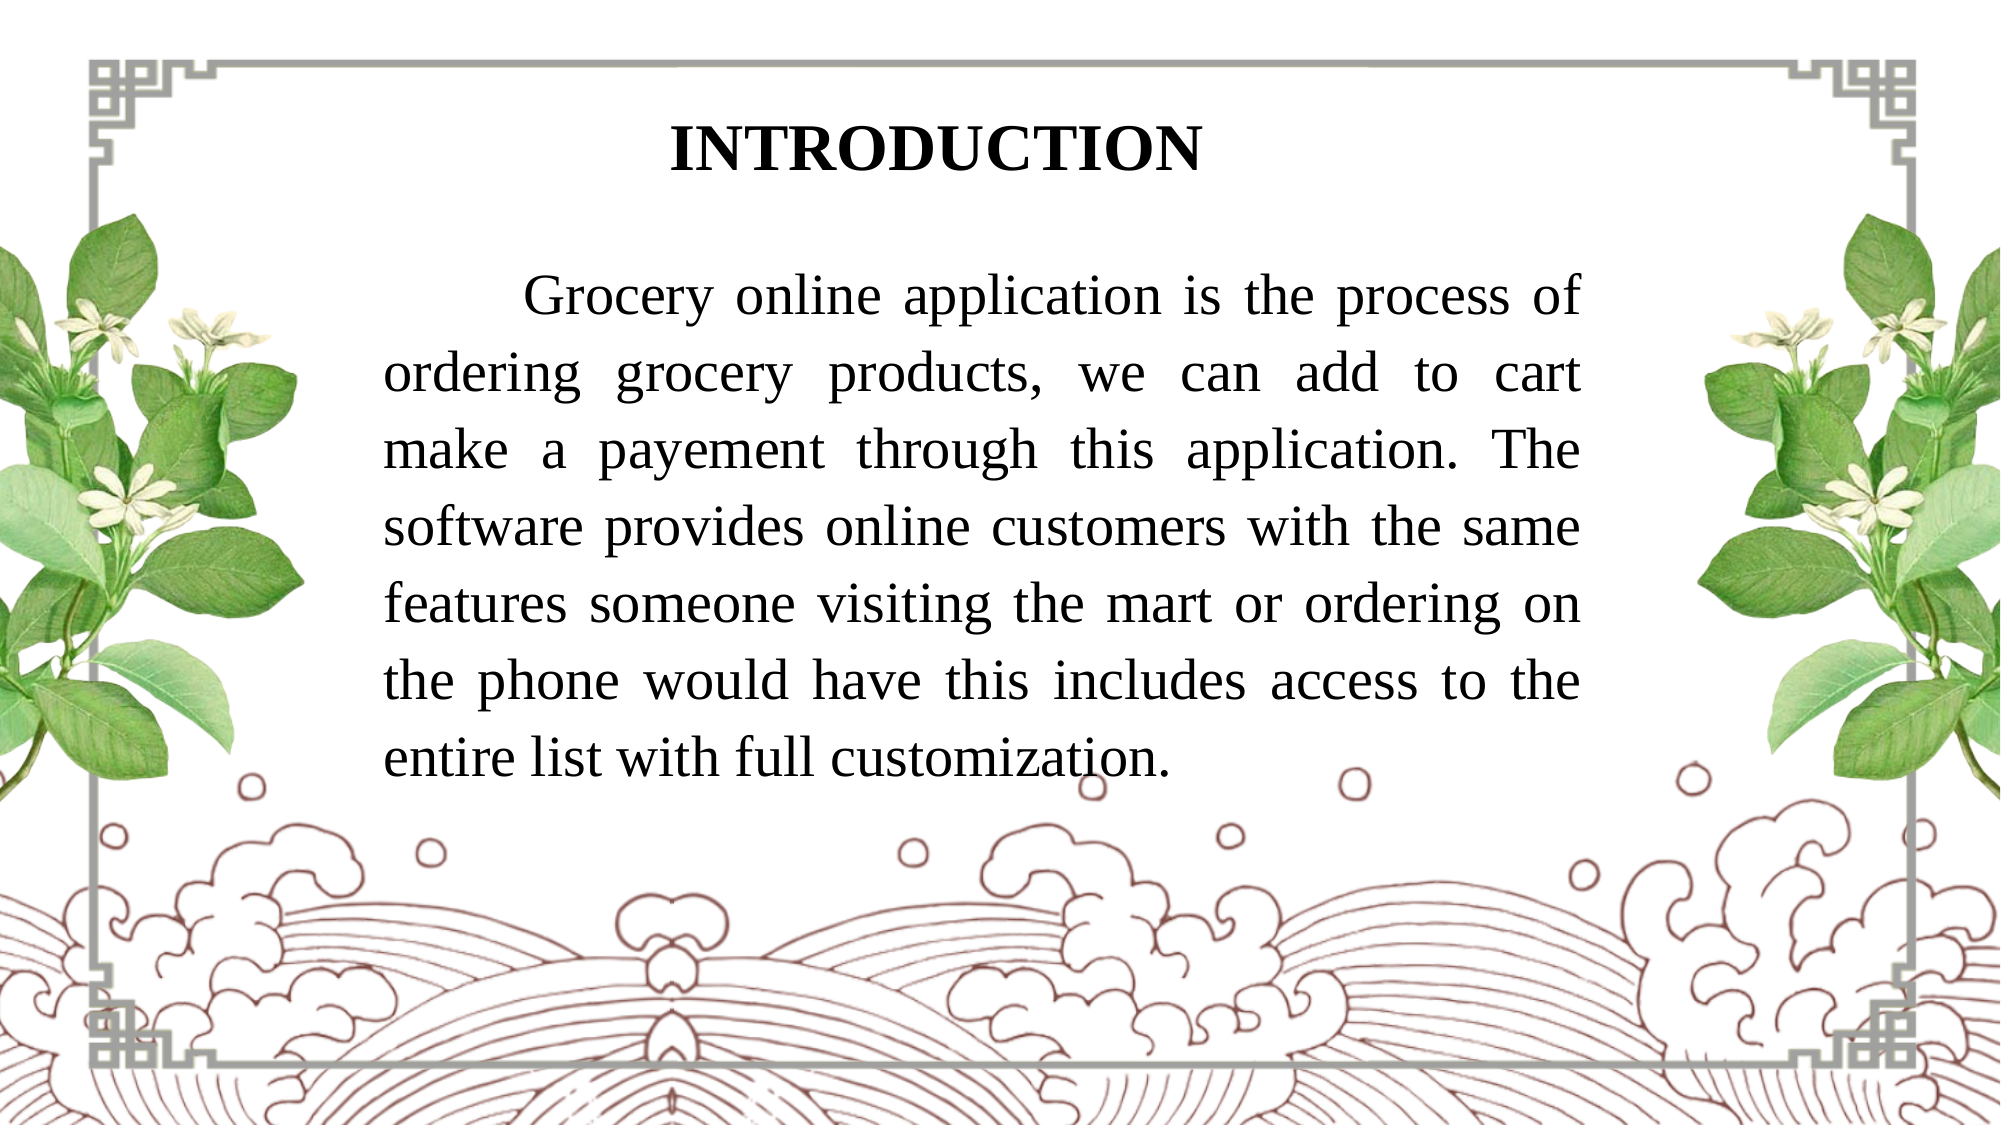

INTRODUCTION

       Grocery online application is the process of ordering grocery products, we can add to cart make a payement through this application. The software provides online customers with the same features someone visiting the mart or ordering on the phone would have this includes access to the entire list with full customization.